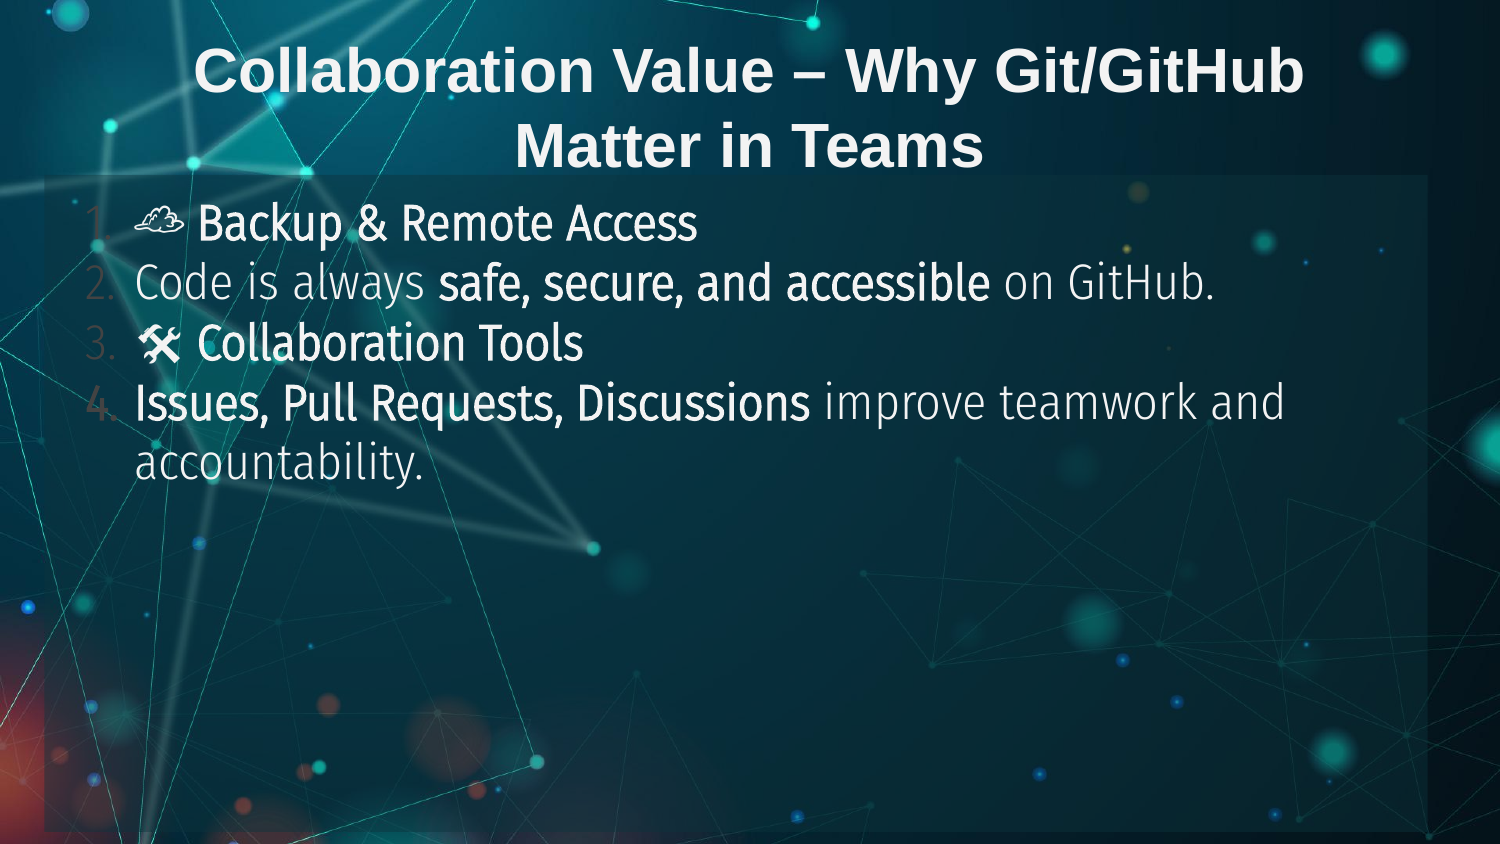

# Collaboration Value – Why Git/GitHub Matter in Teams
☁️ Backup & Remote Access
Code is always safe, secure, and accessible on GitHub.
🛠 Collaboration Tools
Issues, Pull Requests, Discussions improve teamwork and accountability.